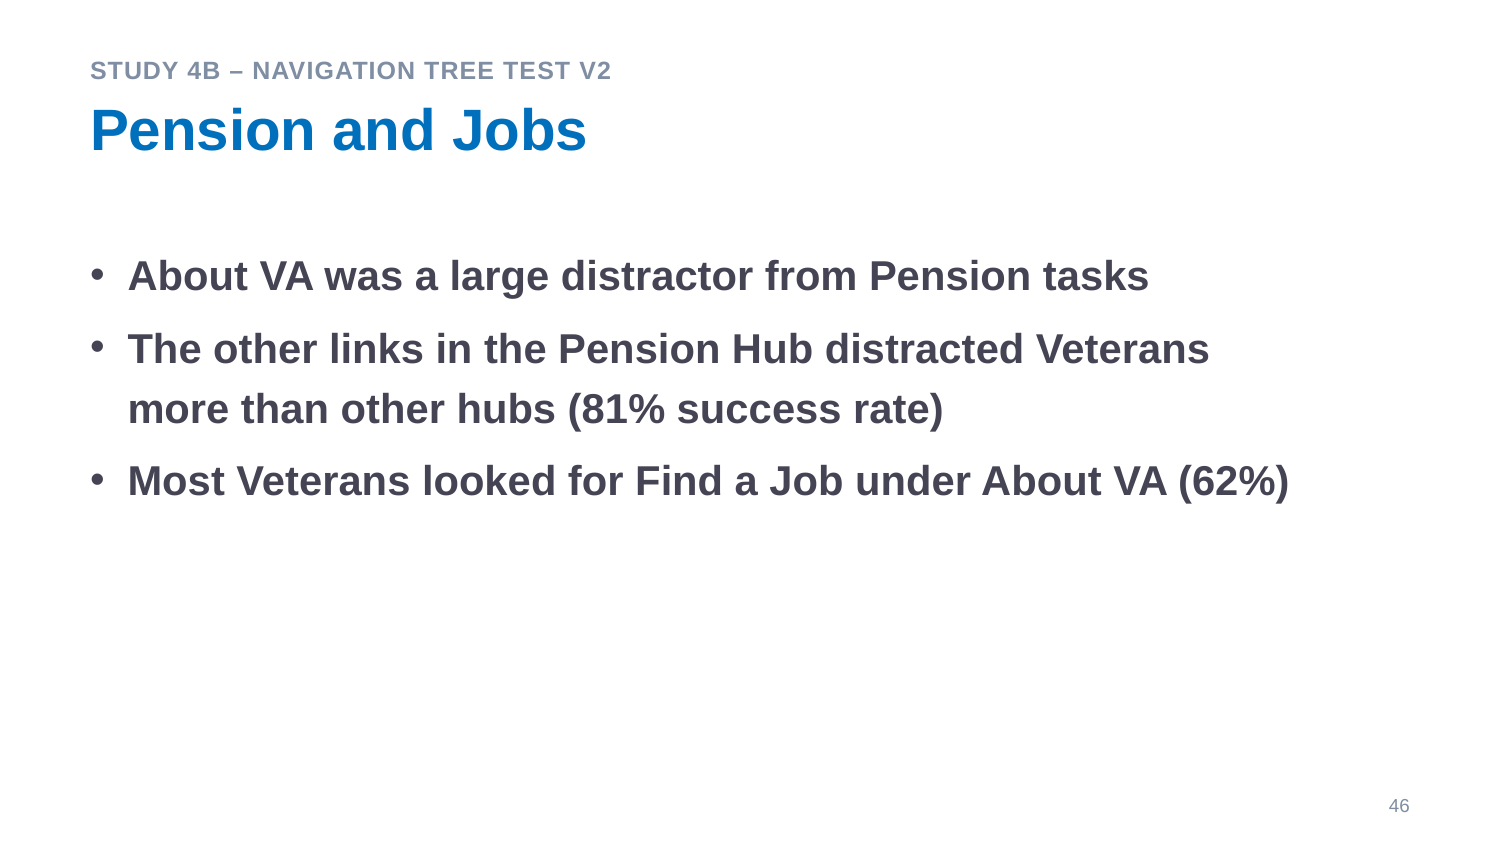

Study 4b – Navigation Tree Test v2
# Pension and Jobs
About VA was a large distractor from Pension tasks
The other links in the Pension Hub distracted Veterans more than other hubs (81% success rate)
Most Veterans looked for Find a Job under About VA (62%)

46